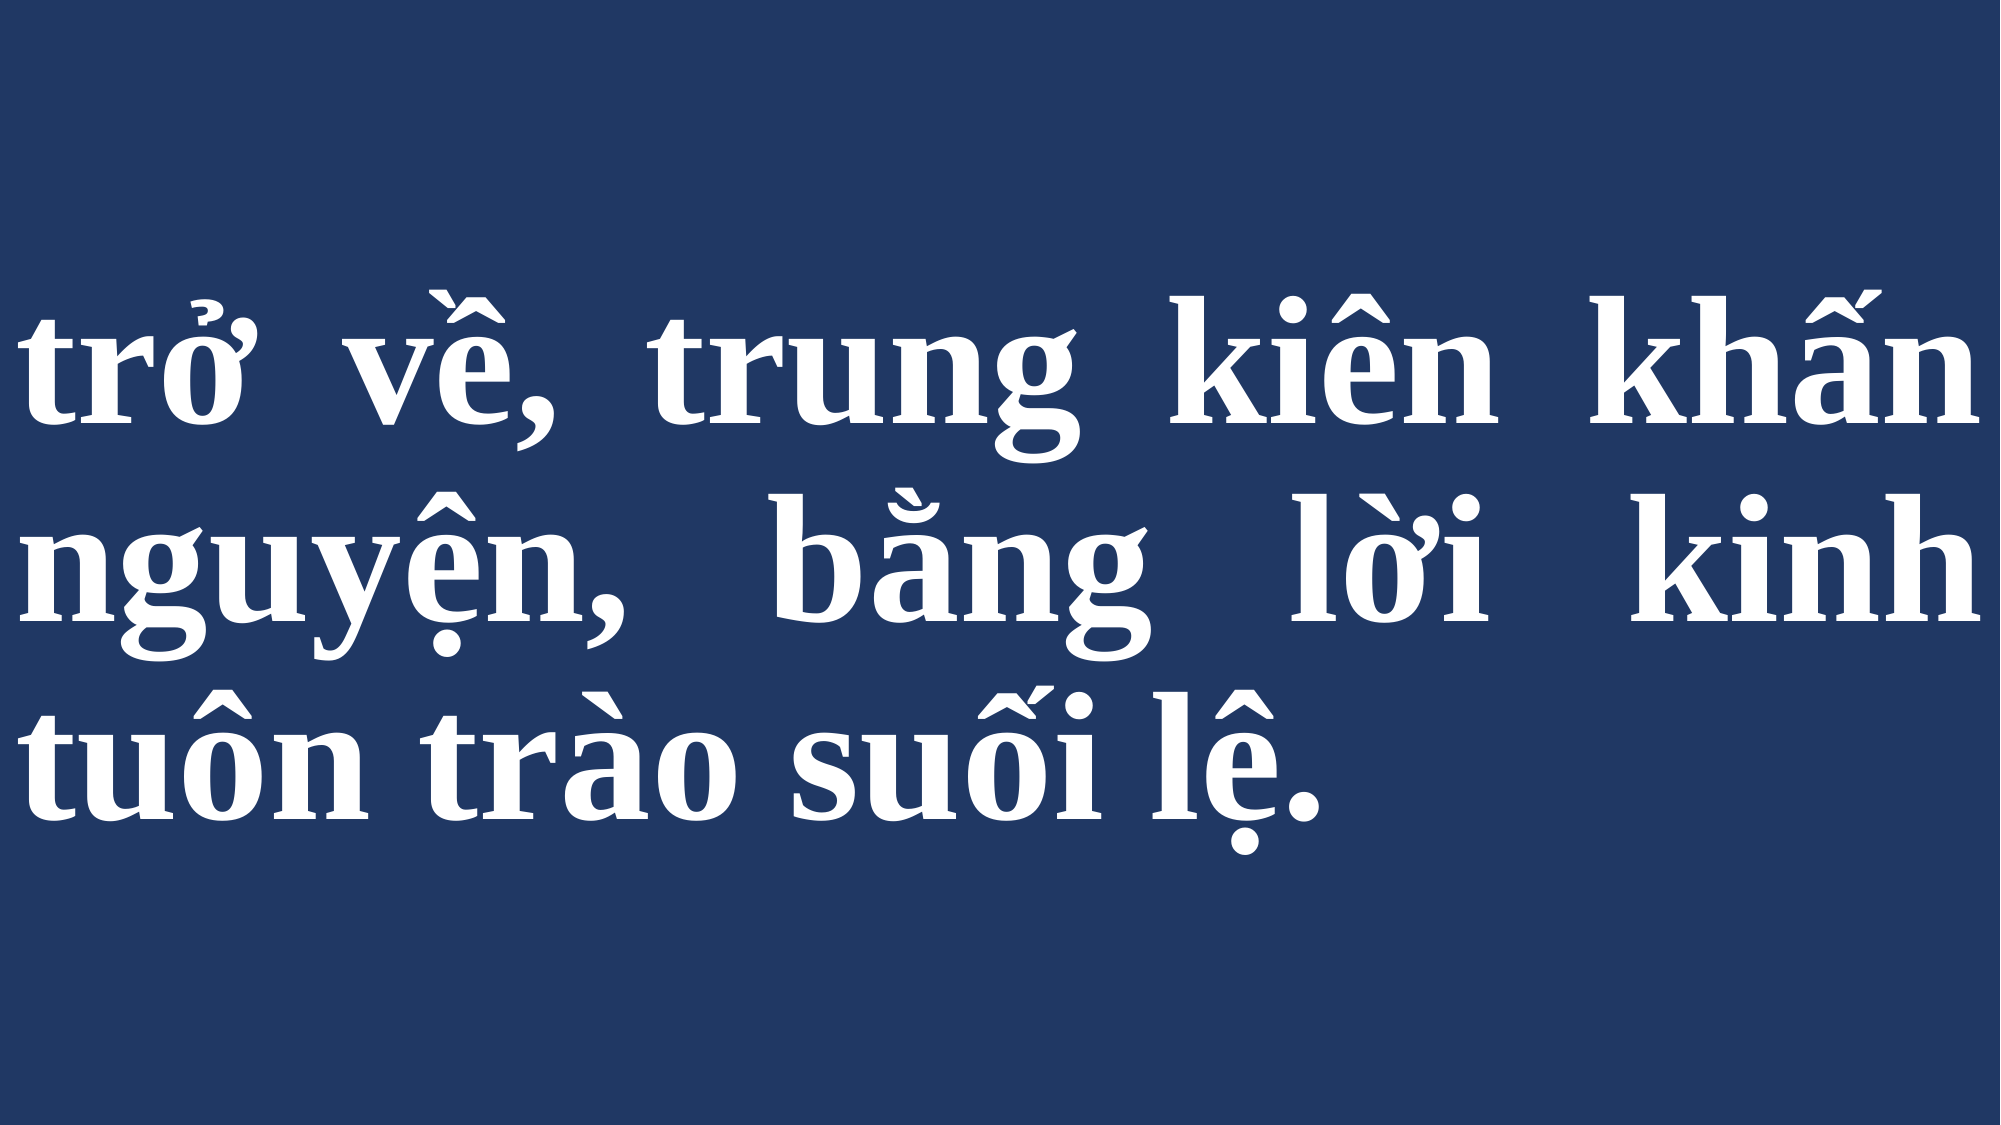

# trở về, trung kiên khấn nguyện, bằng lời kinh tuôn trào suối lệ.